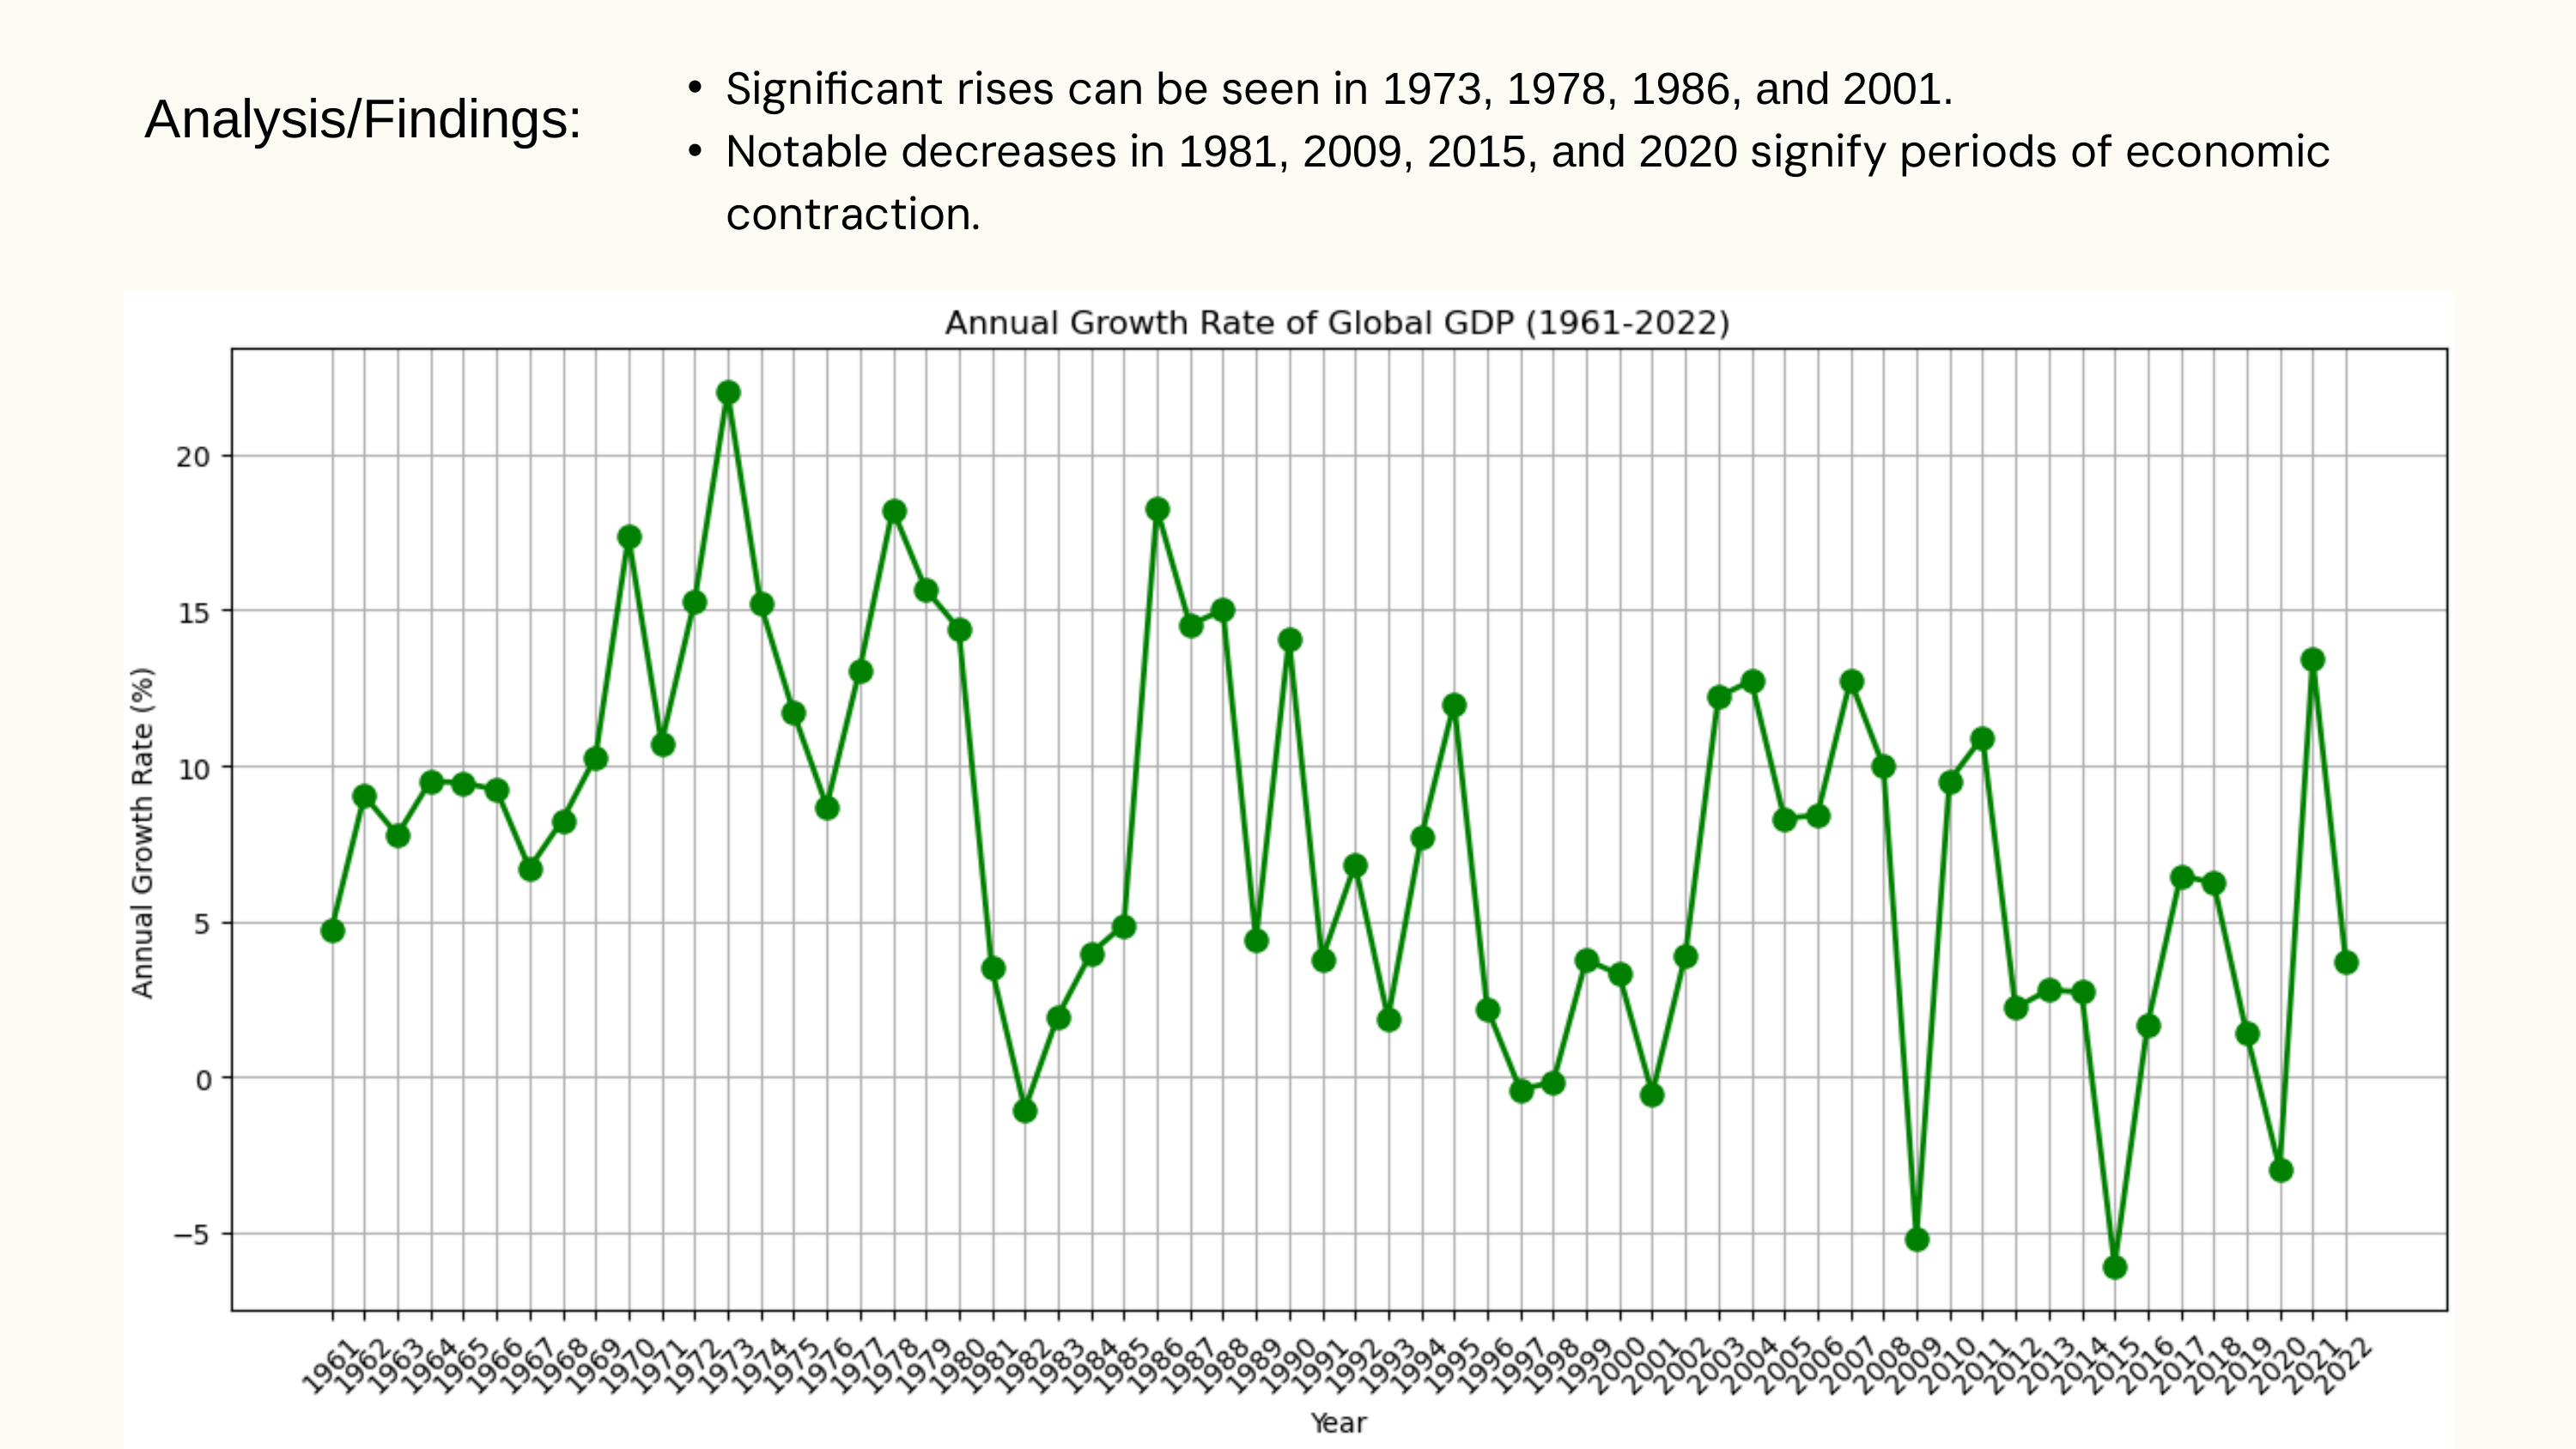

Significant rises can be seen in 1973, 1978, 1986, and 2001.
Notable decreases in 1981, 2009, 2015, and 2020 signify periods of economic contraction.
Analysis/Findings: